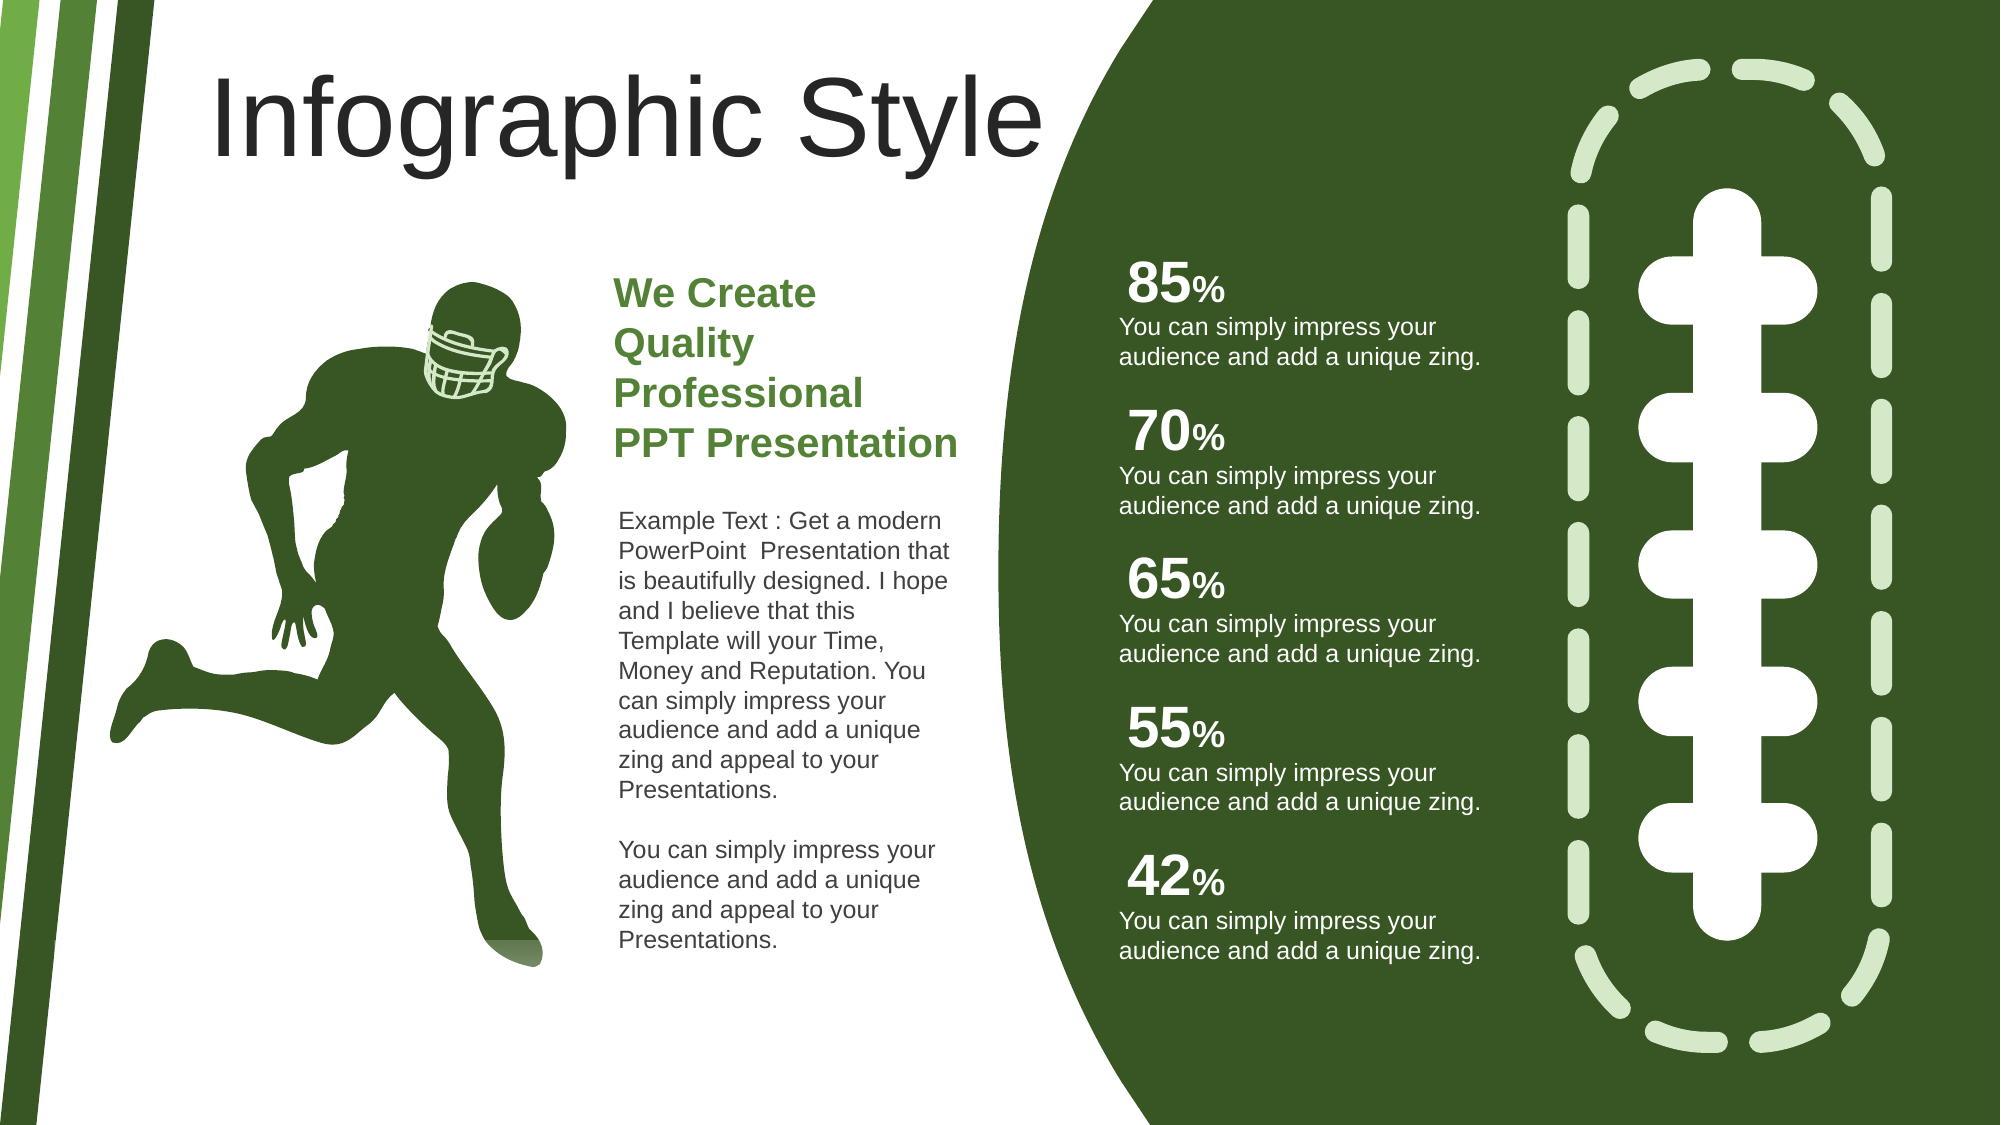

Infographic Style

85%
We Create
Quality
Professional
PPT Presentation

You can simply impress your audience and add a unique zing.
70%

You can simply impress your audience and add a unique zing.

Example Text : Get a modern PowerPoint  Presentation that is beautifully designed. I hope and I believe that this Template will your Time, Money and Reputation. You can simply impress your audience and add a unique zing and appeal to your Presentations.

You can simply impress your audience and add a unique zing and appeal to your Presentations.
65%
You can simply impress your audience and add a unique zing.
55%
You can simply impress your audience and add a unique zing.
42%
You can simply impress your audience and add a unique zing.